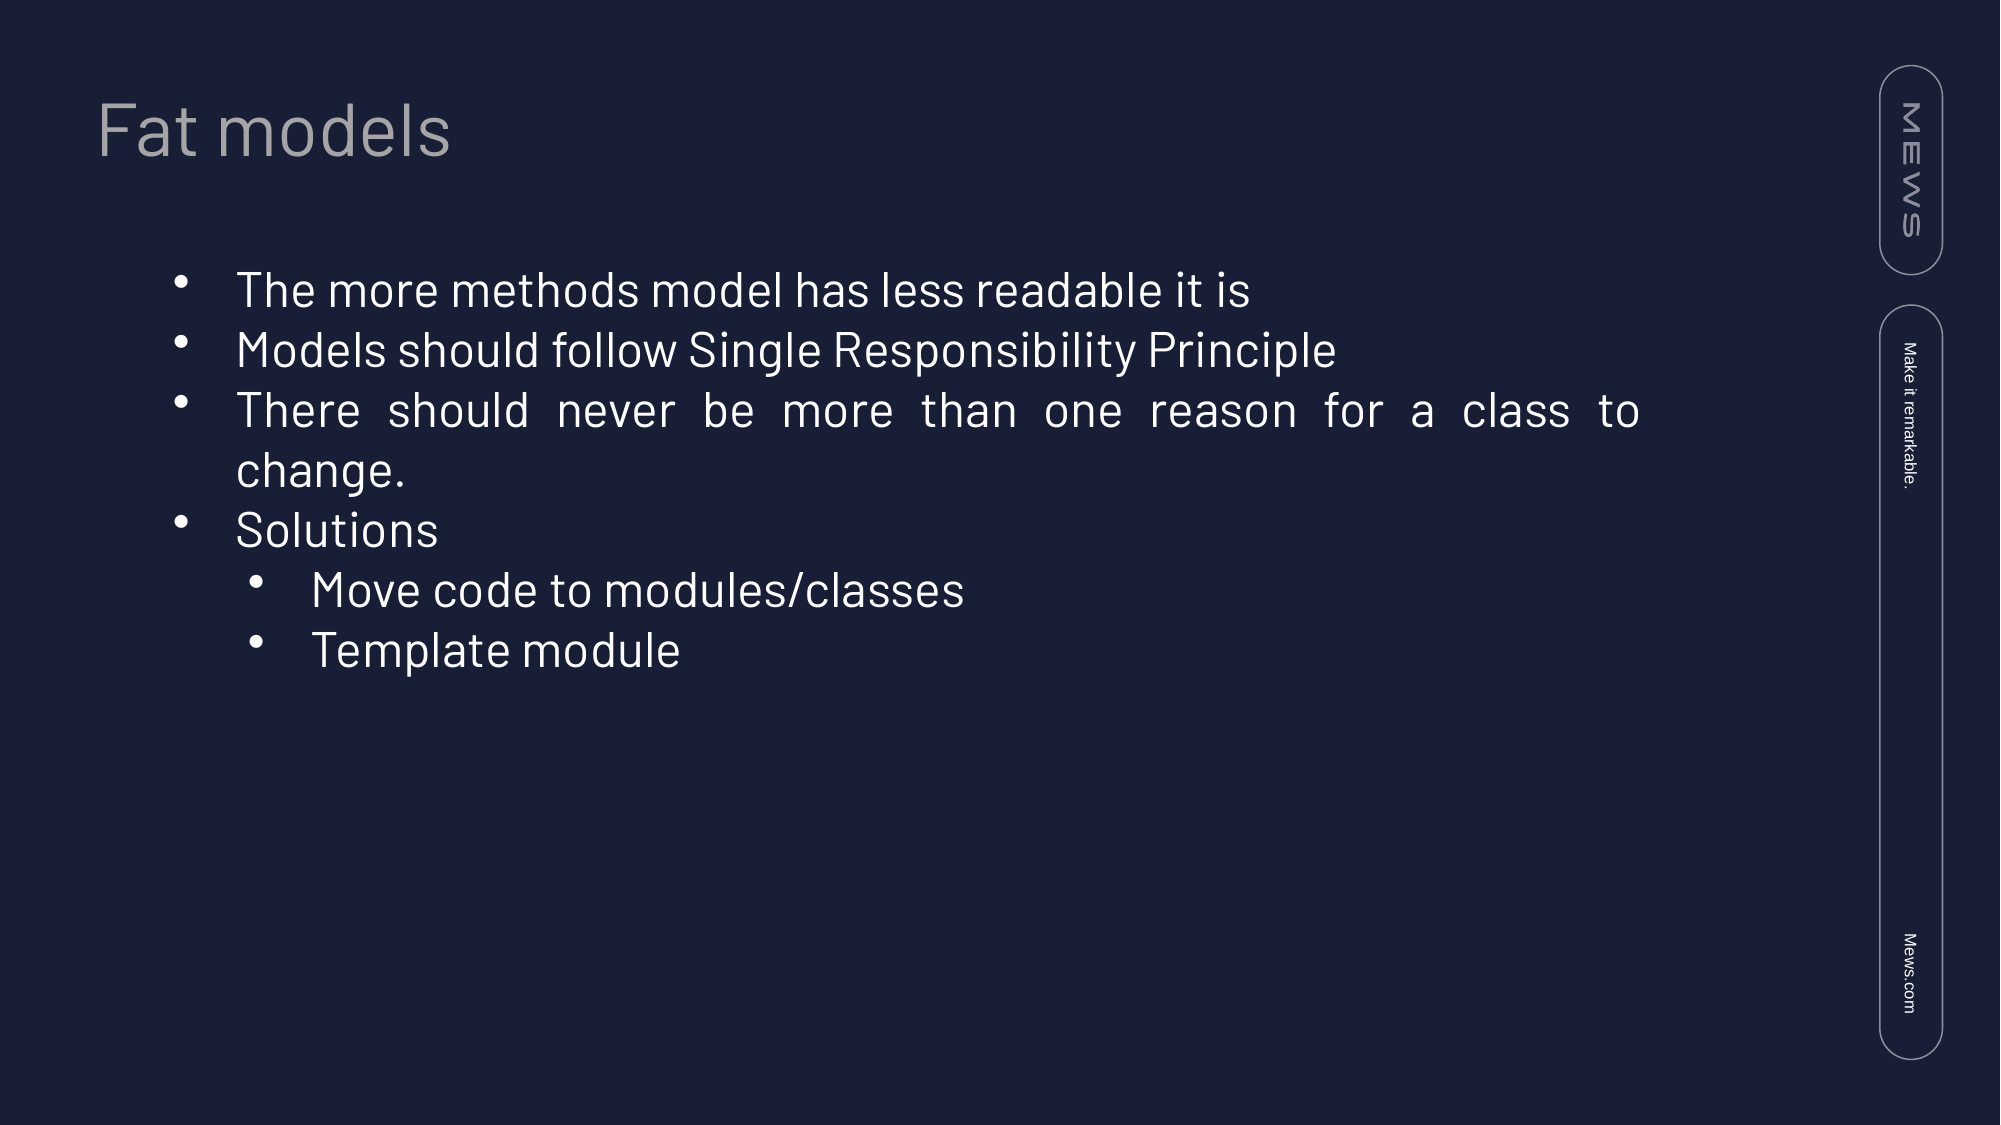

Fat models
The more methods model has less readable it is
Models should follow Single Responsibility Principle
There should never be more than one reason for a class to change.
Solutions
Move code to modules/classes
Template module